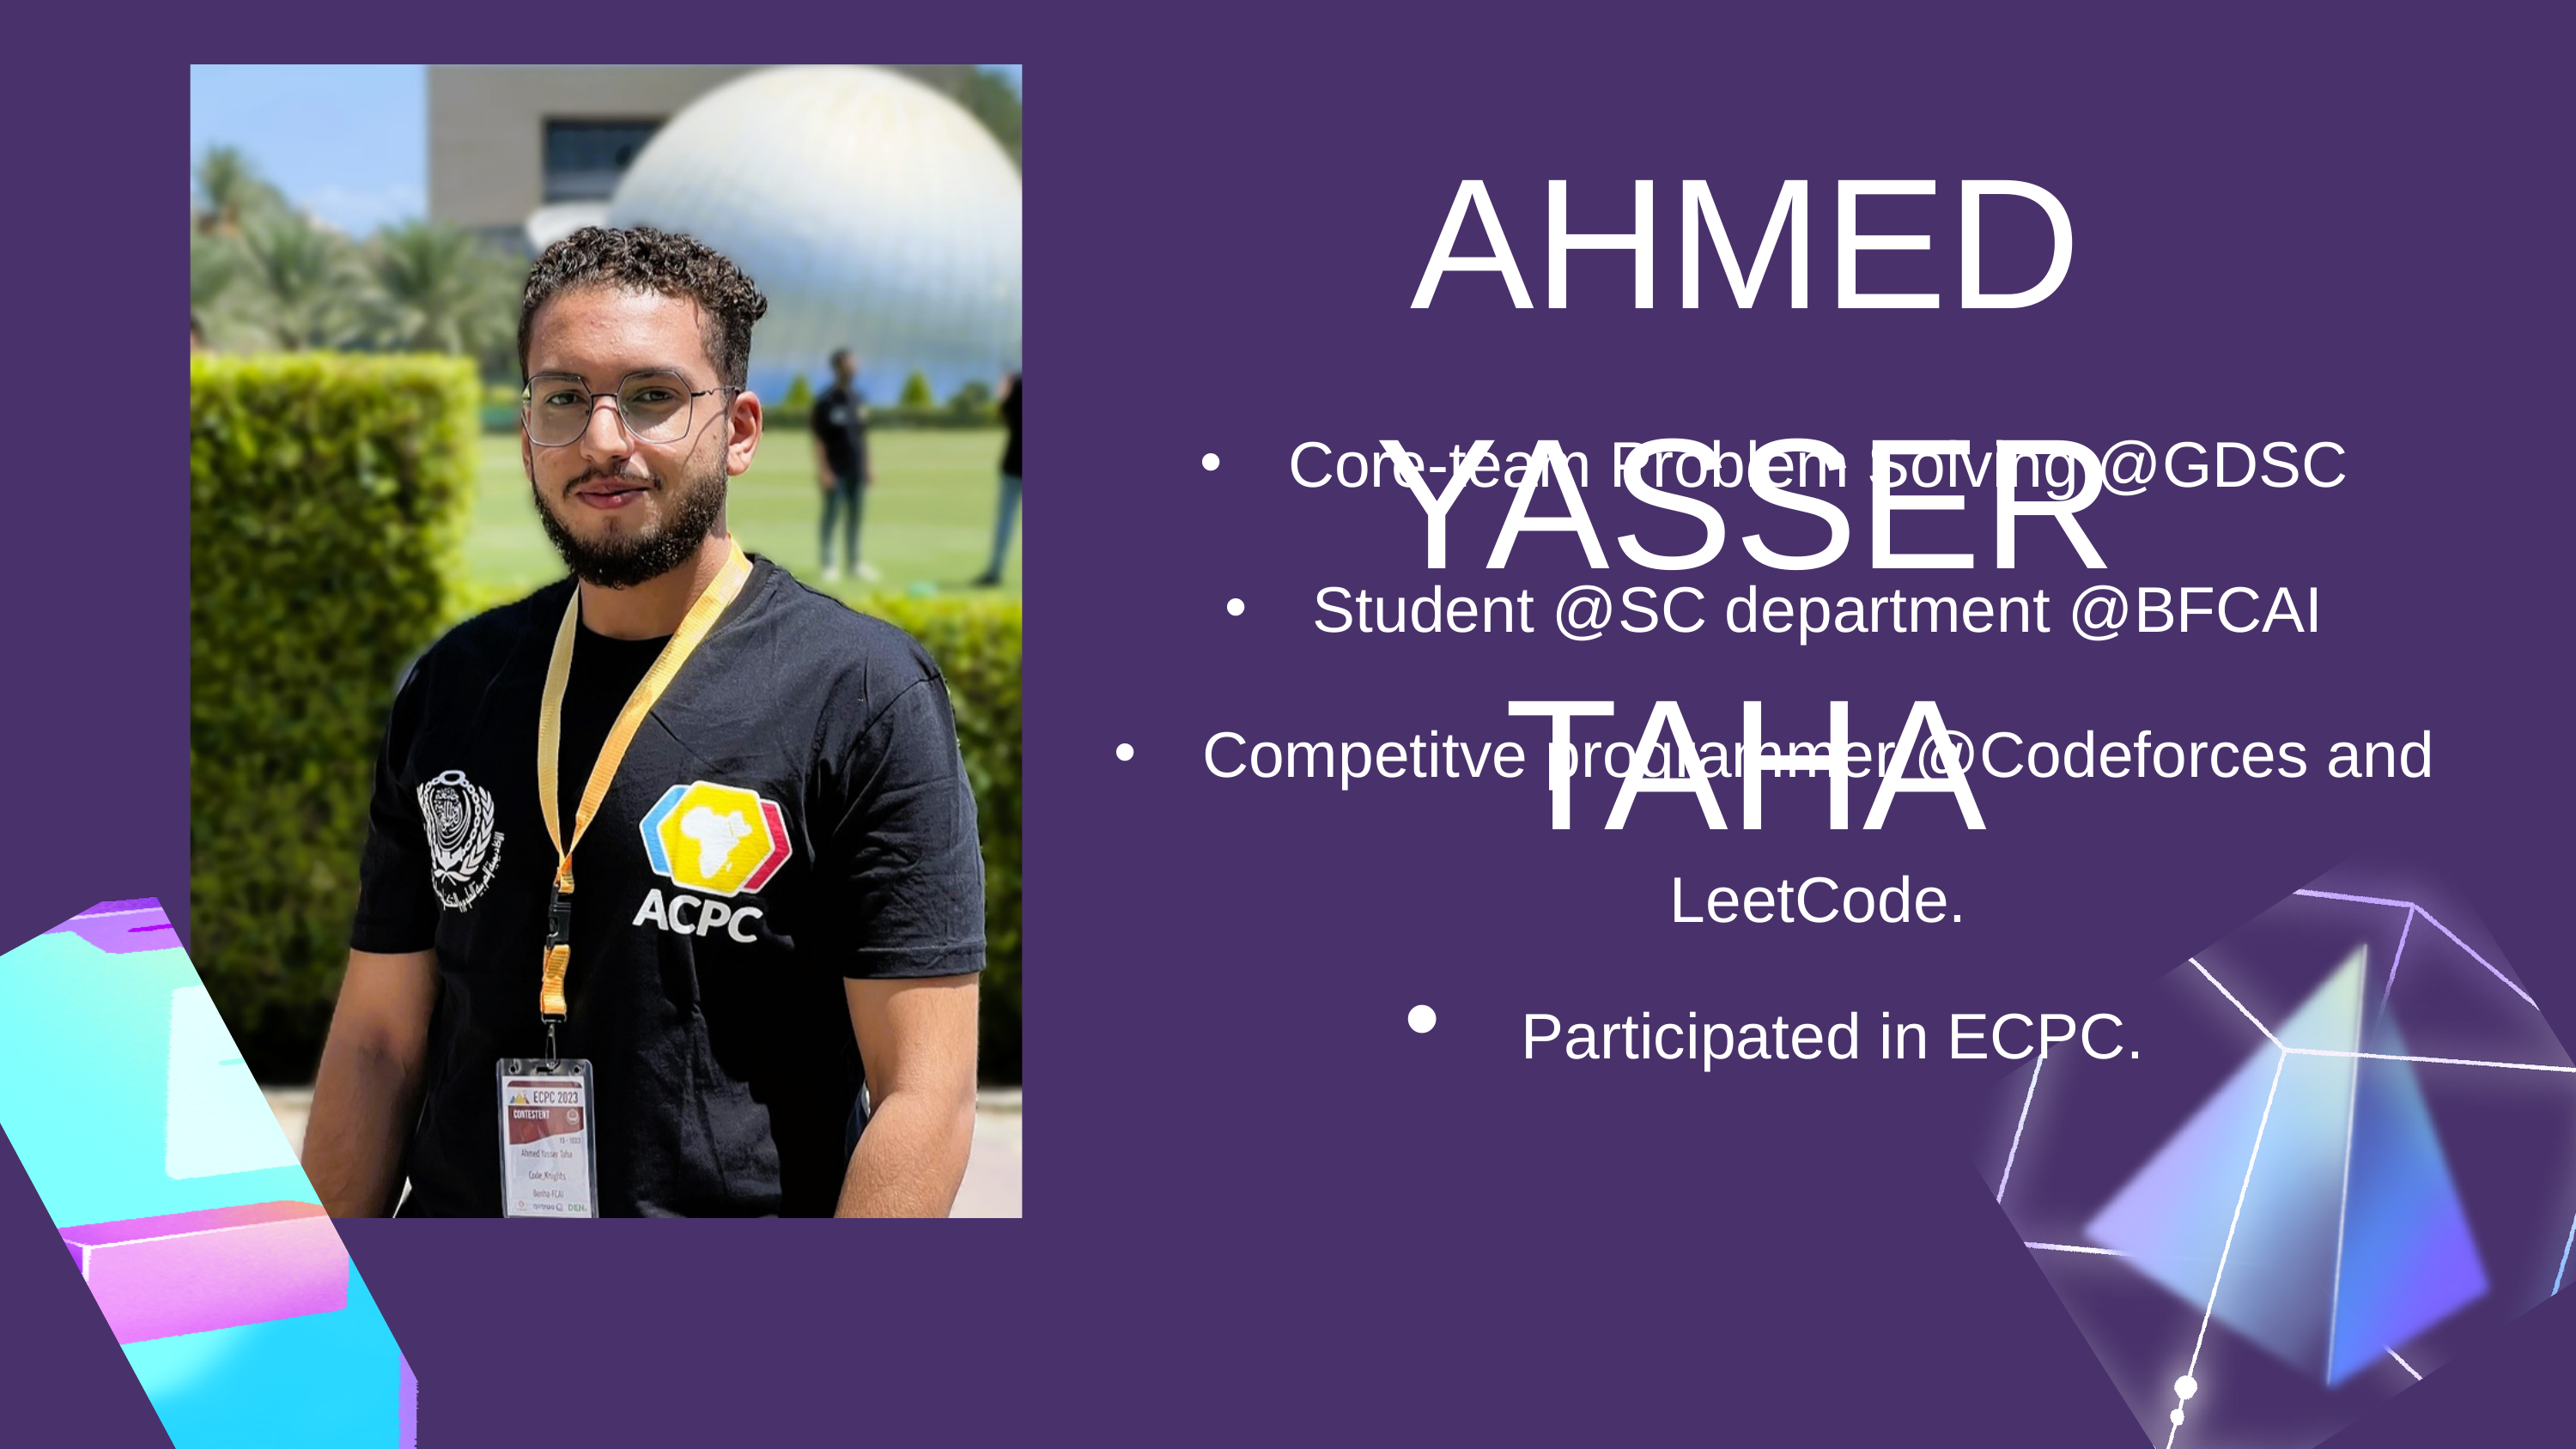

AHMED YASSER TAHA
Core-team Problem Solving @GDSC
Student @SC department @BFCAI
Competitve programmer @Codeforces and LeetCode.
 Participated in ECPC.